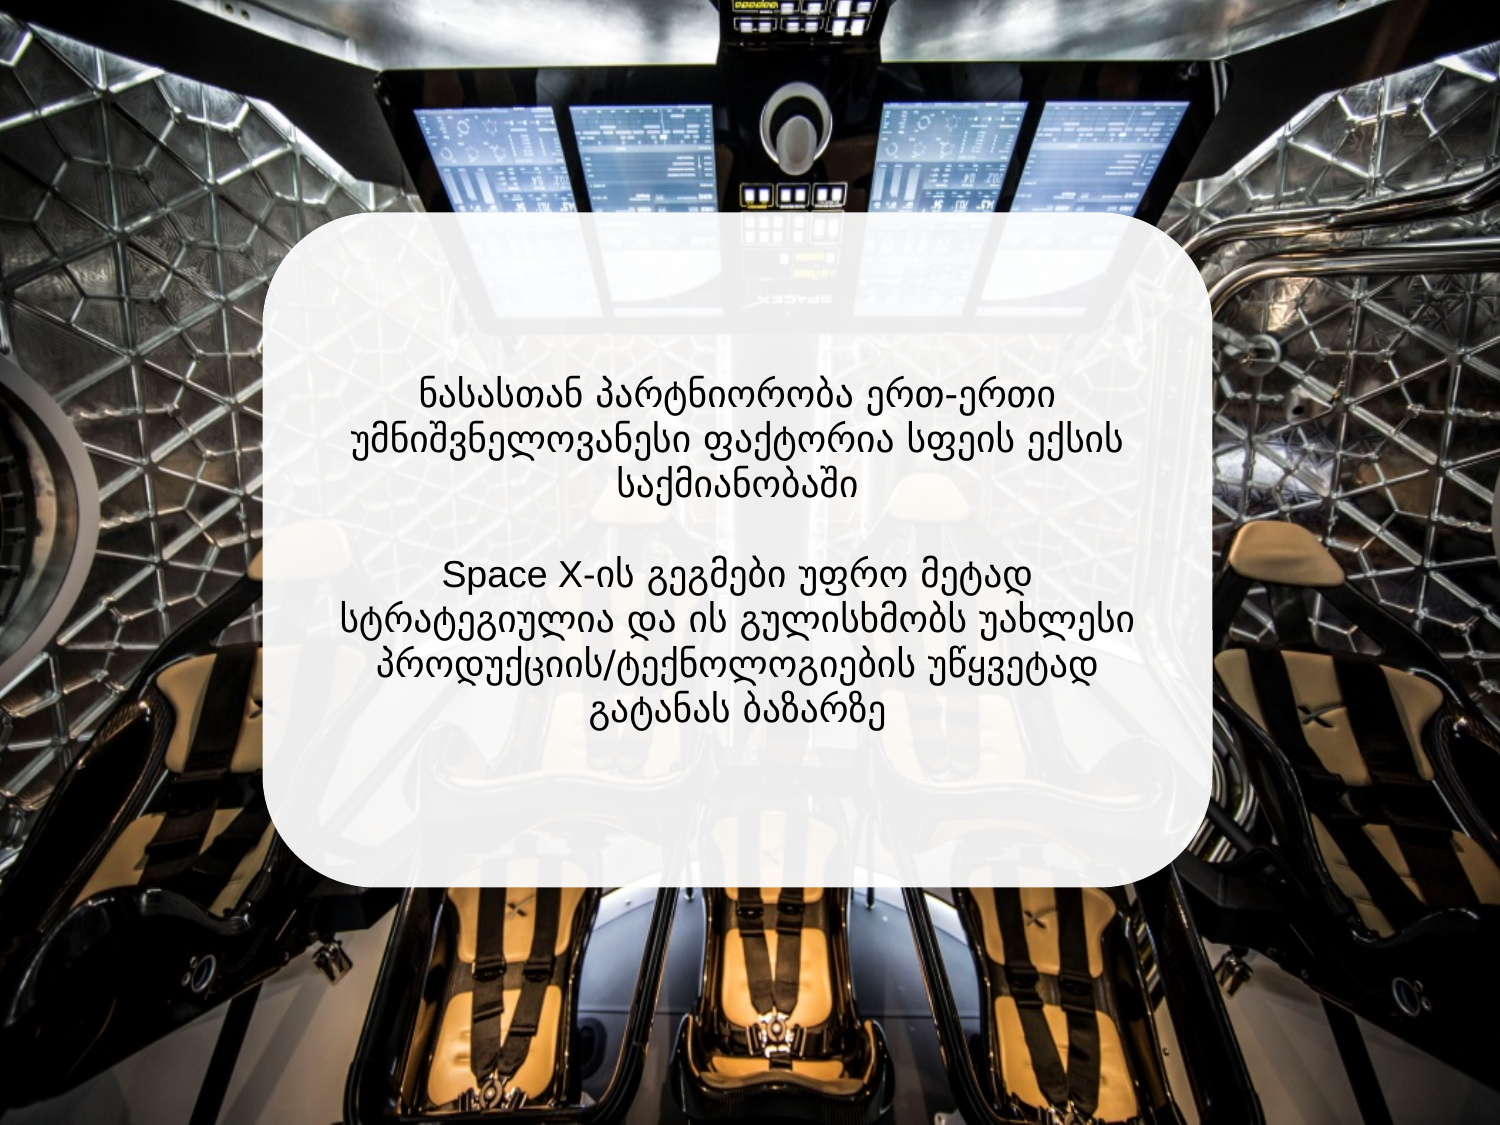

ნასასთან პარტნიორობა ერთ-ერთი უმნიშვნელოვანესი ფაქტორია სფეის ექსის საქმიანობაში

Space X-ის გეგმები უფრო მეტად სტრატეგიულია და ის გულისხმობს უახლესი პროდუქციის/ტექნოლოგიების უწყვეტად გატანას ბაზარზე